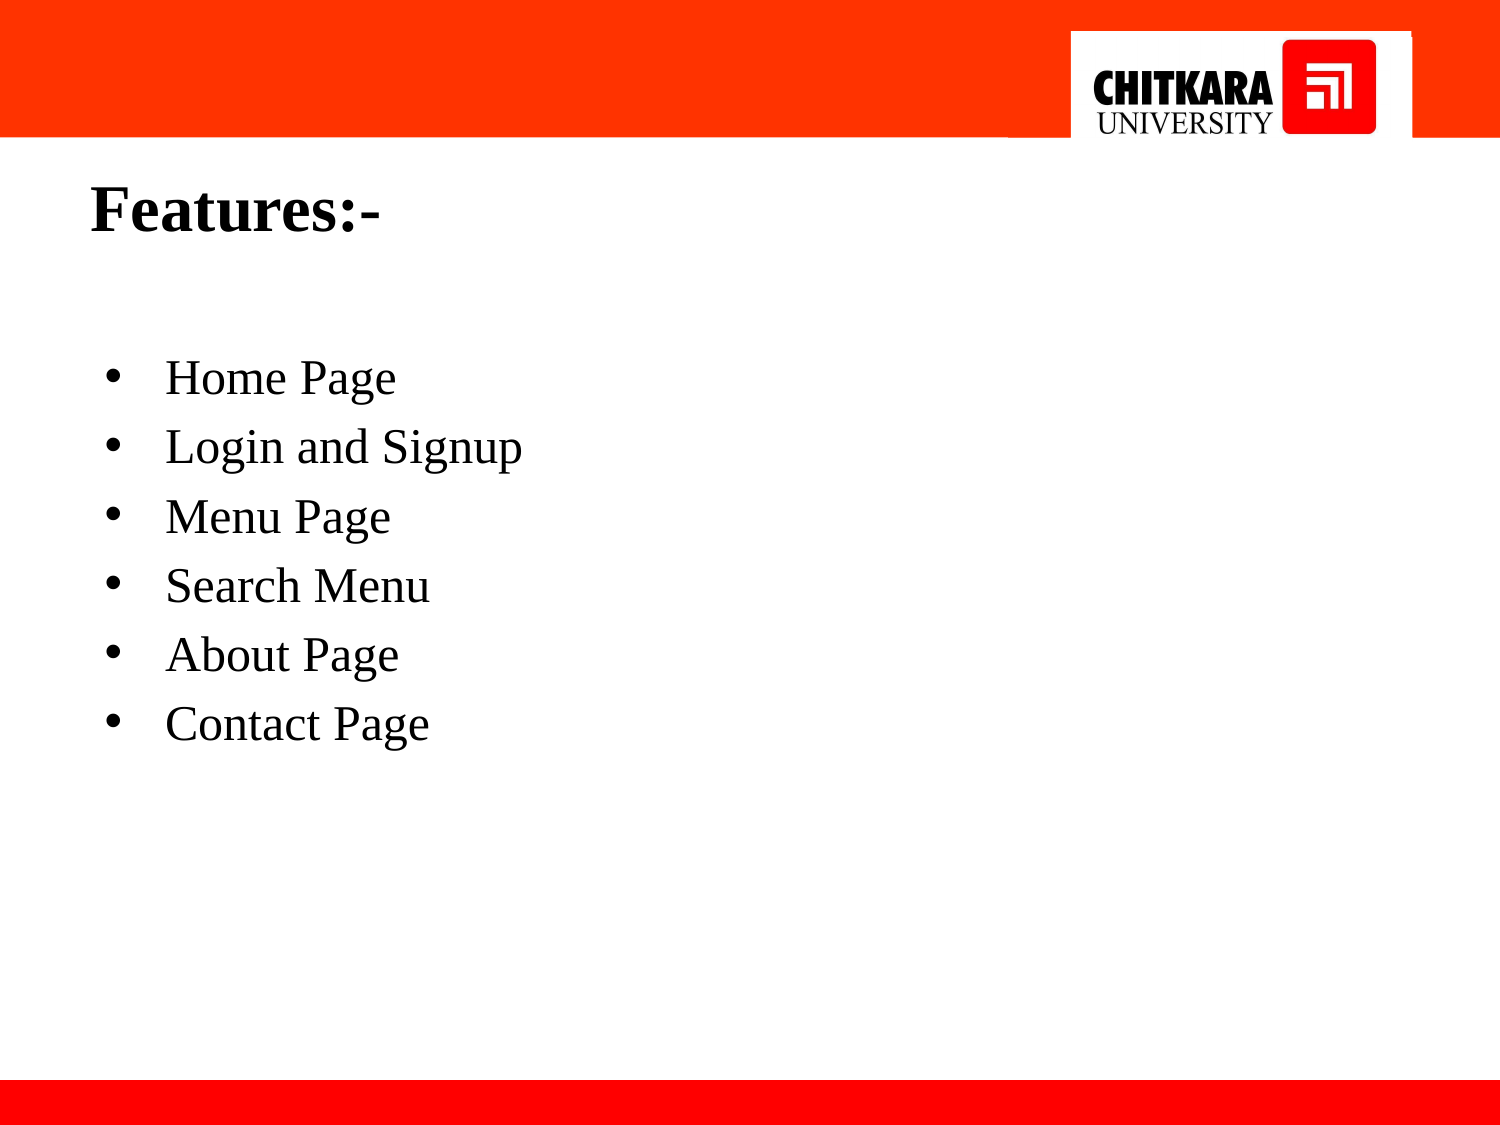

# Features:-

Home Page
Login and Signup
Menu Page
Search Menu
About Page
Contact Page